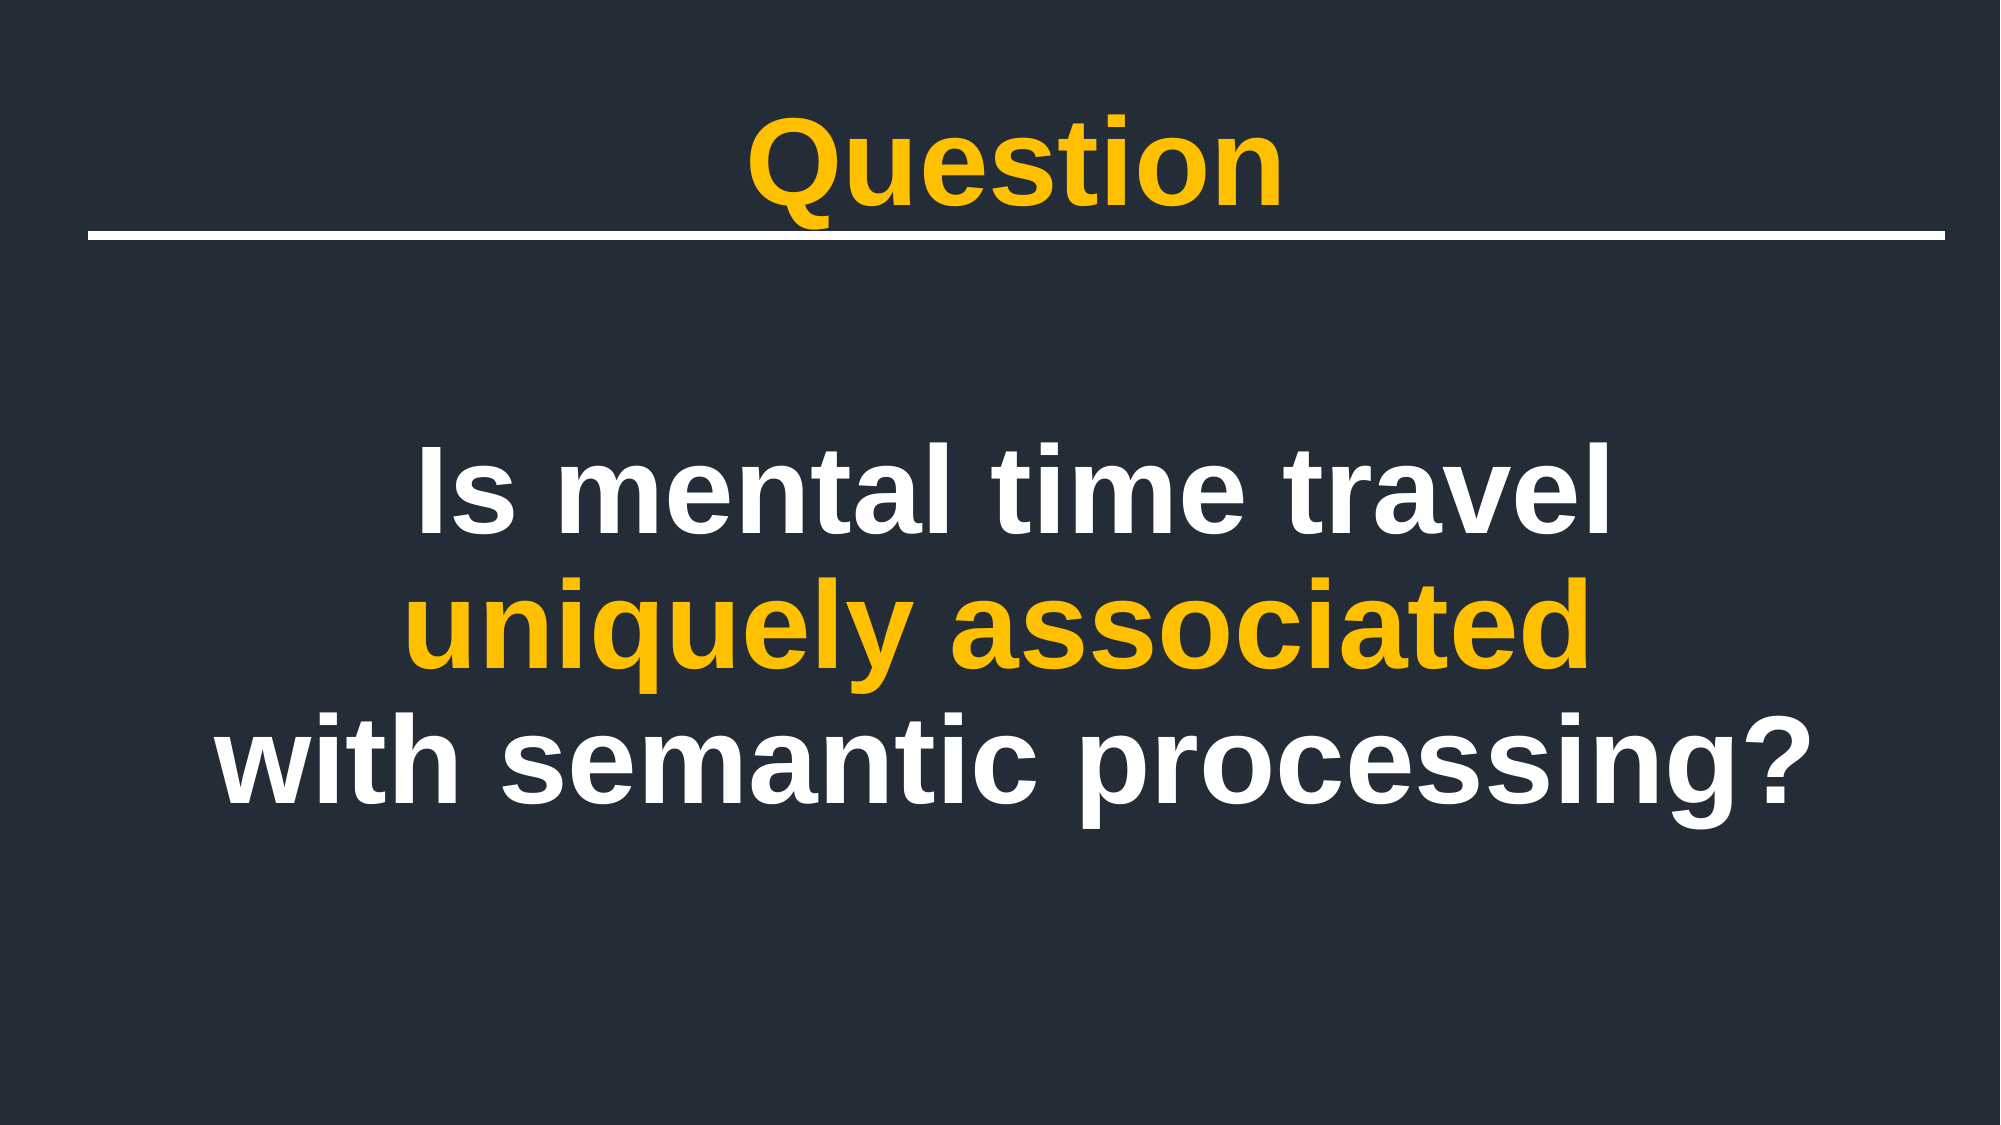

Question
Is mental time travel
uniquely associated
with semantic processing?